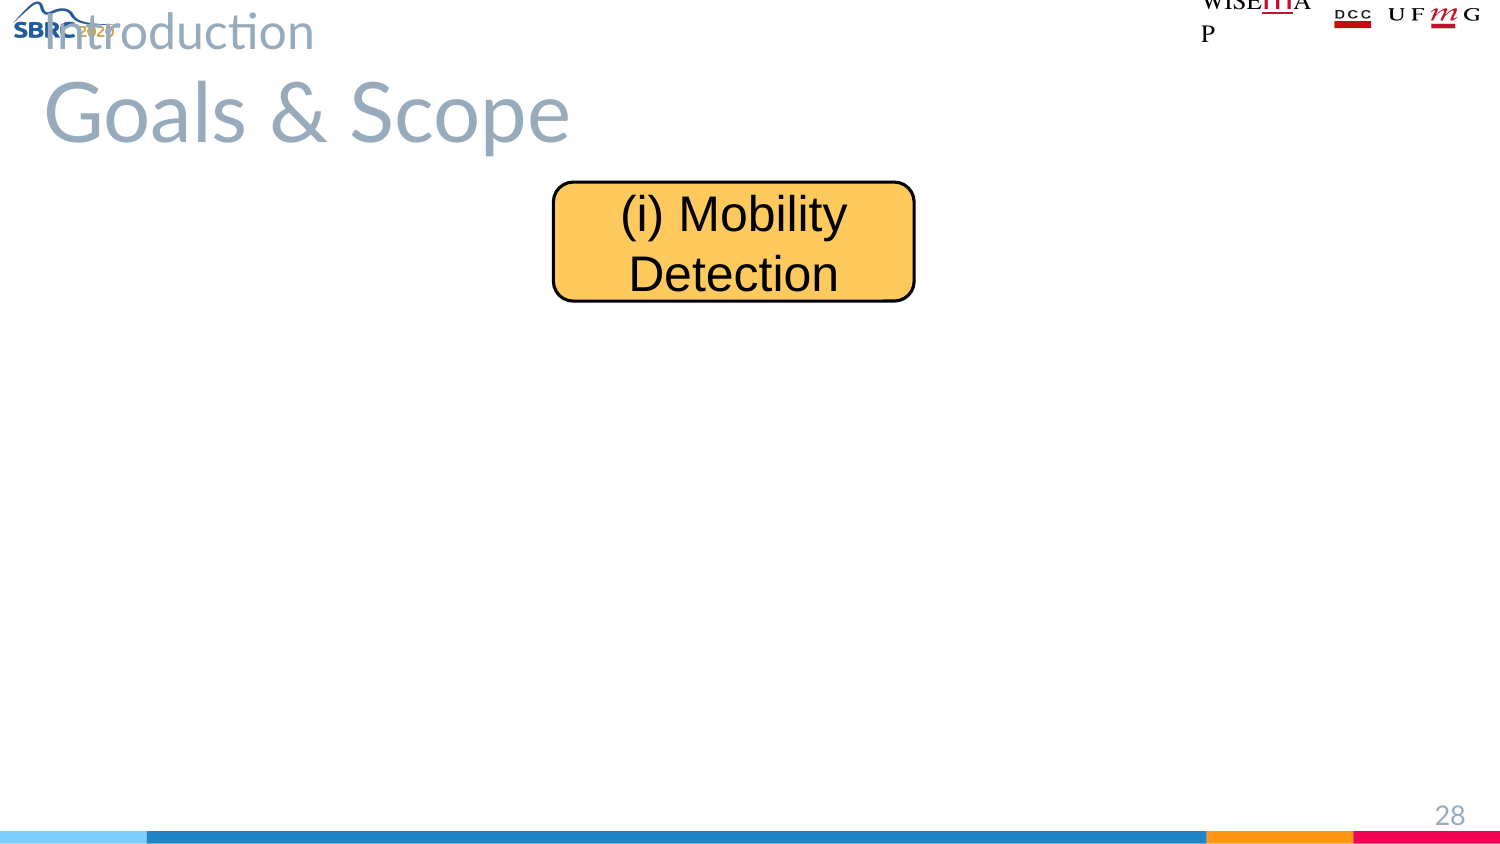

# Introduction
Goals & Scope
(i) Mobility Detection
28